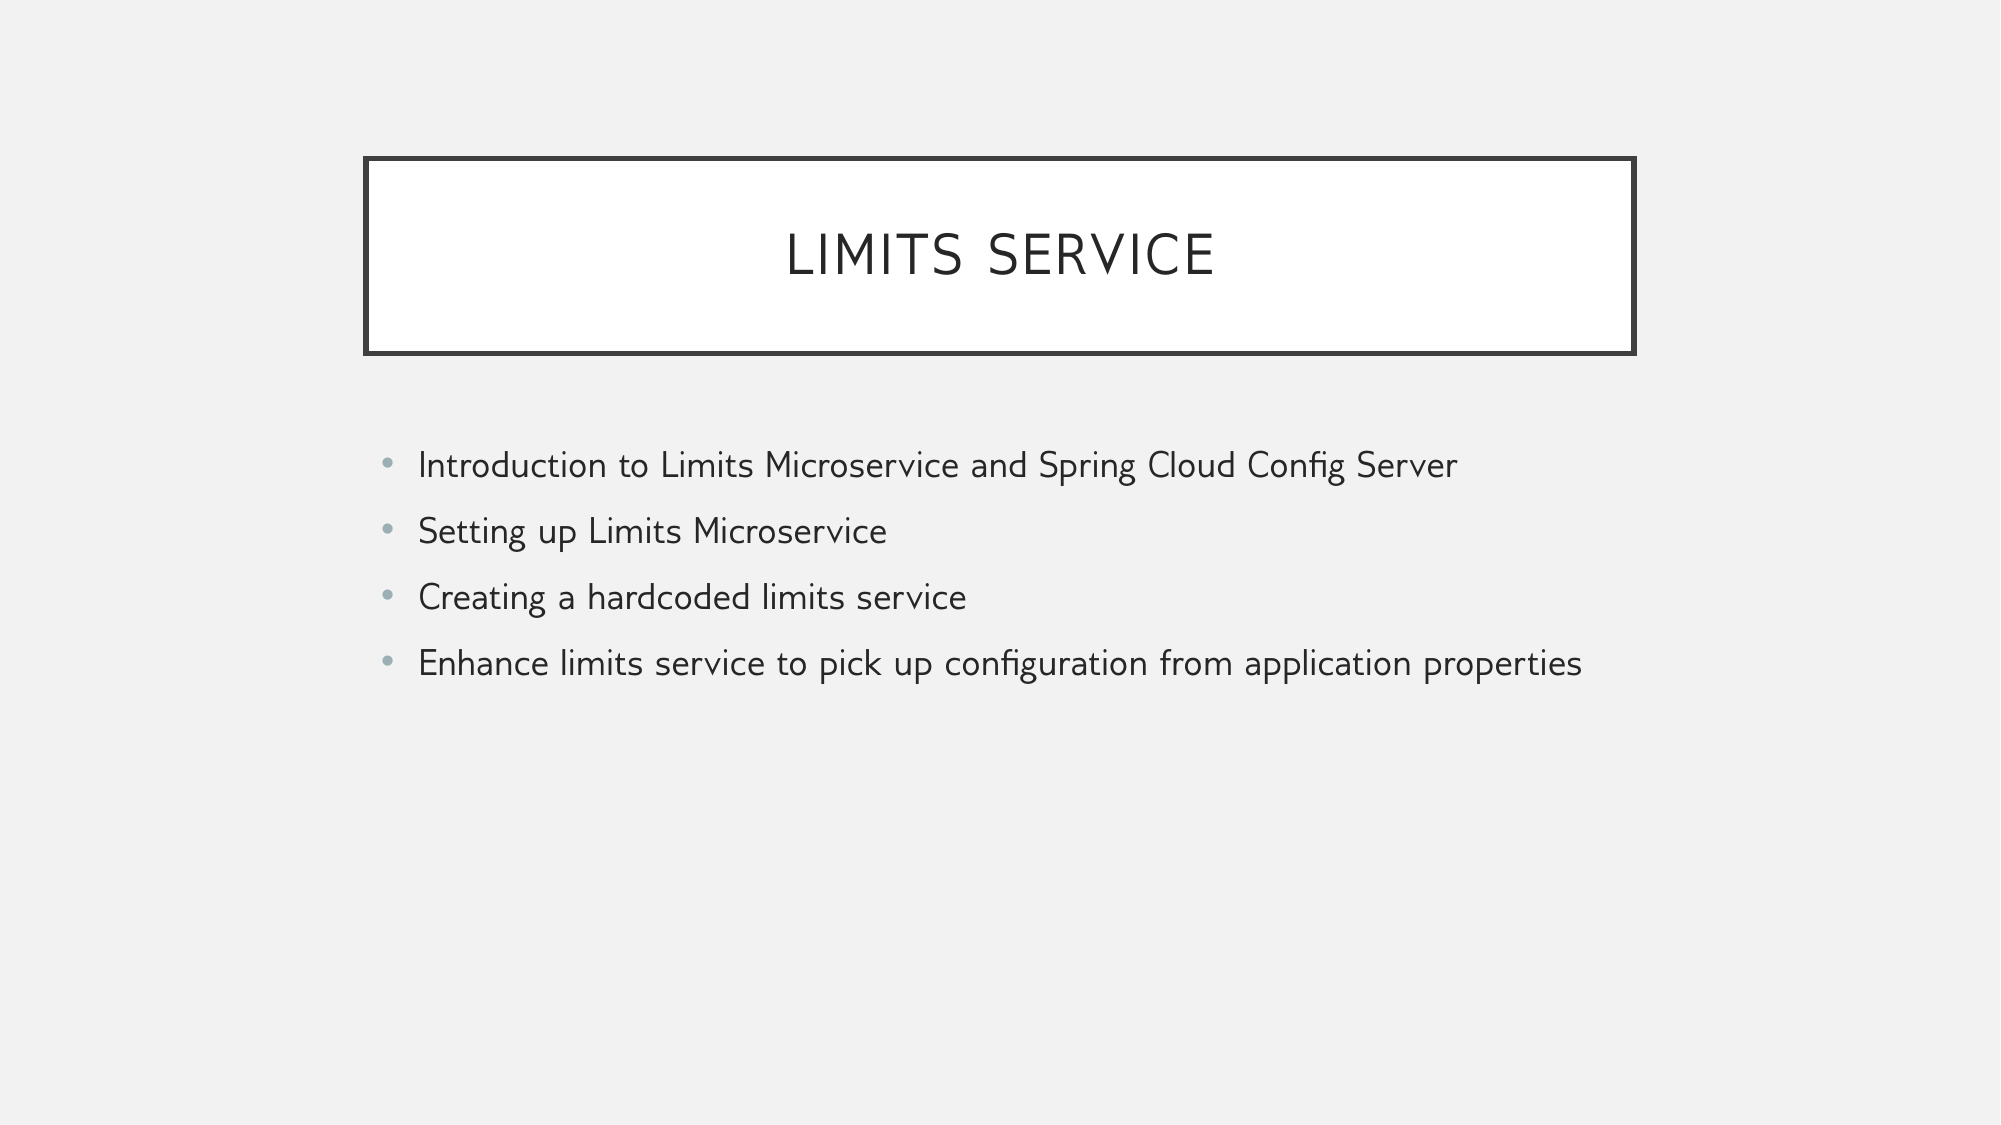

# Limits Service
Introduction to Limits Microservice and Spring Cloud Config Server
Setting up Limits Microservice
Creating a hardcoded limits service
Enhance limits service to pick up configuration from application properties